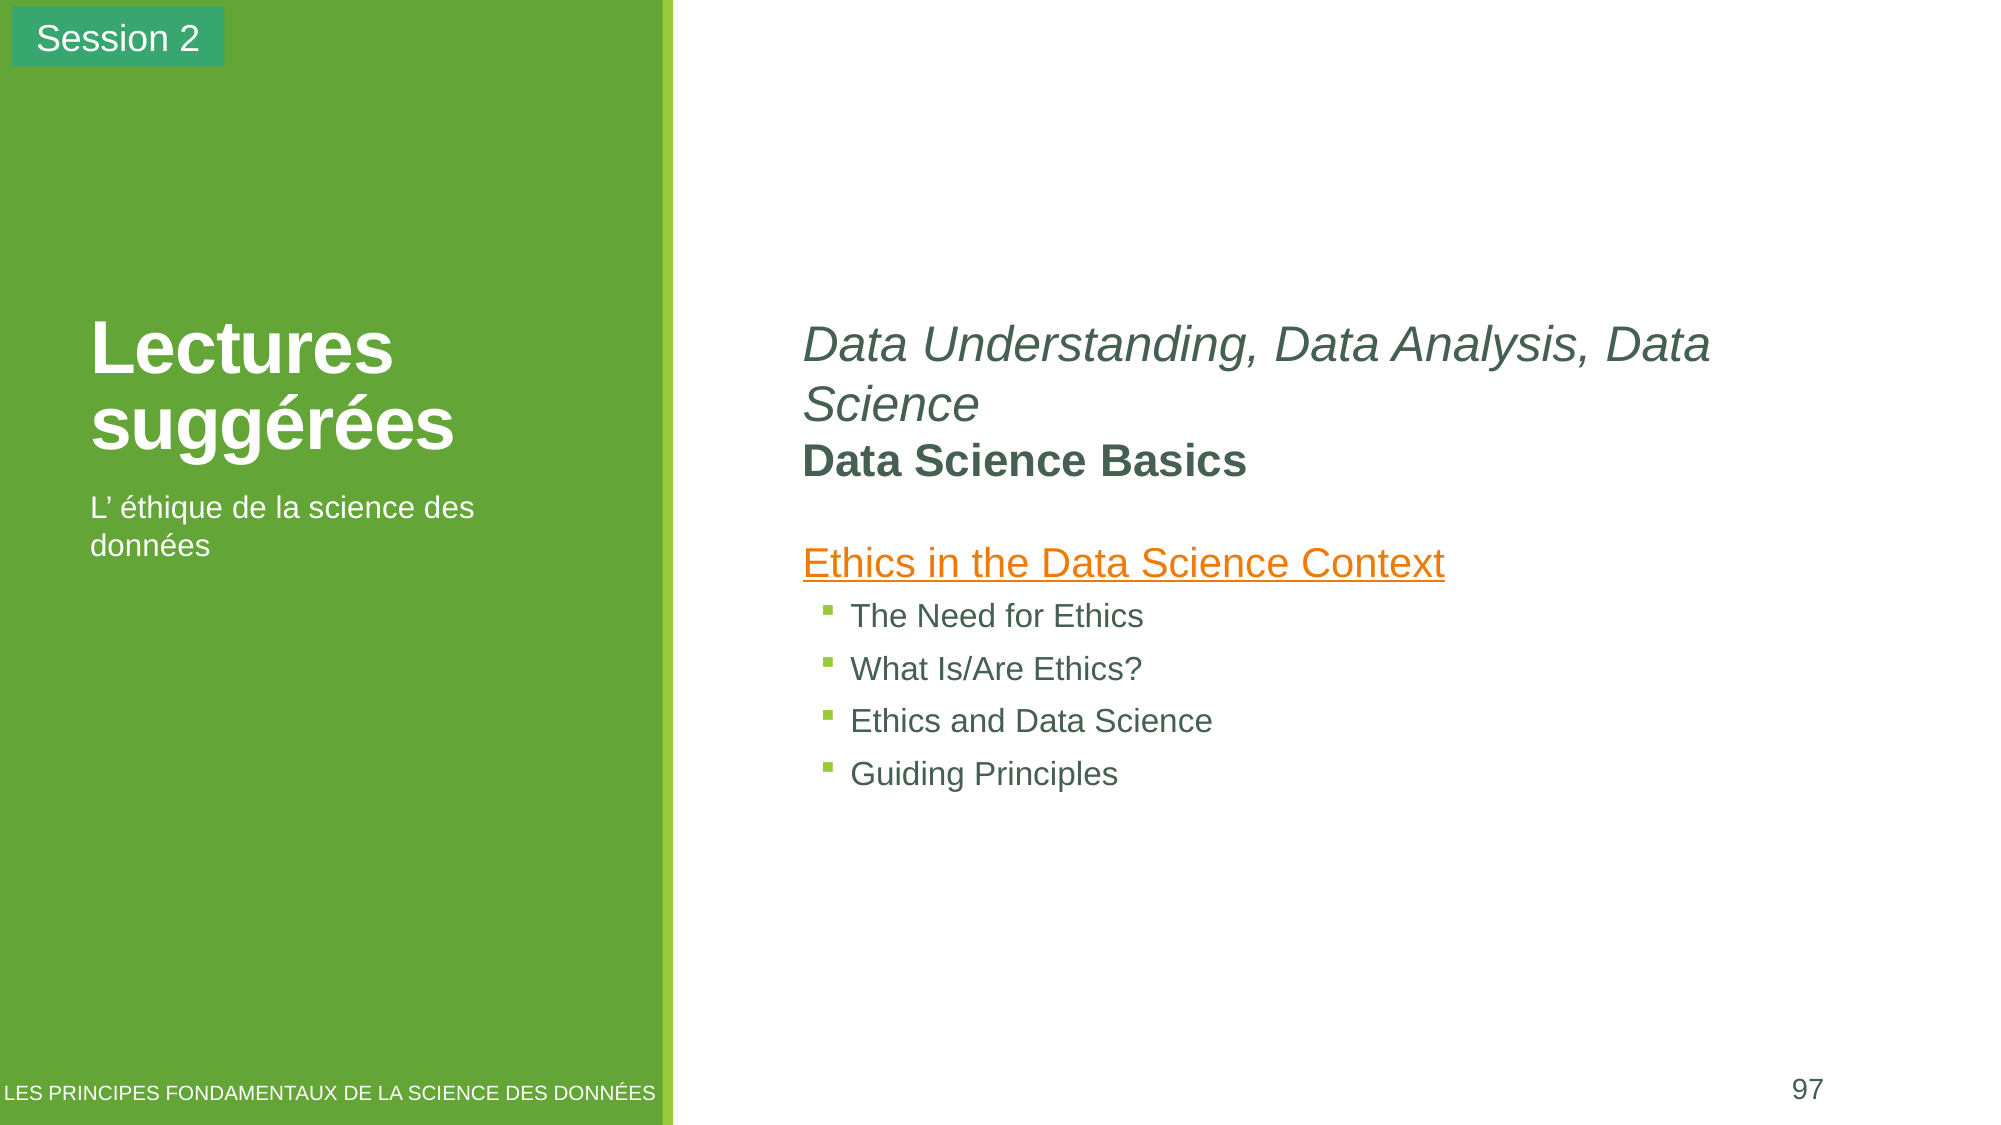

Session 2
# Lectures suggérées
Data Understanding, Data Analysis, Data Science
Data Science Basics
Ethics in the Data Science Context
The Need for Ethics
What Is/Are Ethics?
Ethics and Data Science
Guiding Principles

L’ éthique de la science des données
97
LES PRINCIPES FONDAMENTAUX DE LA SCIENCE DES DONNÉES